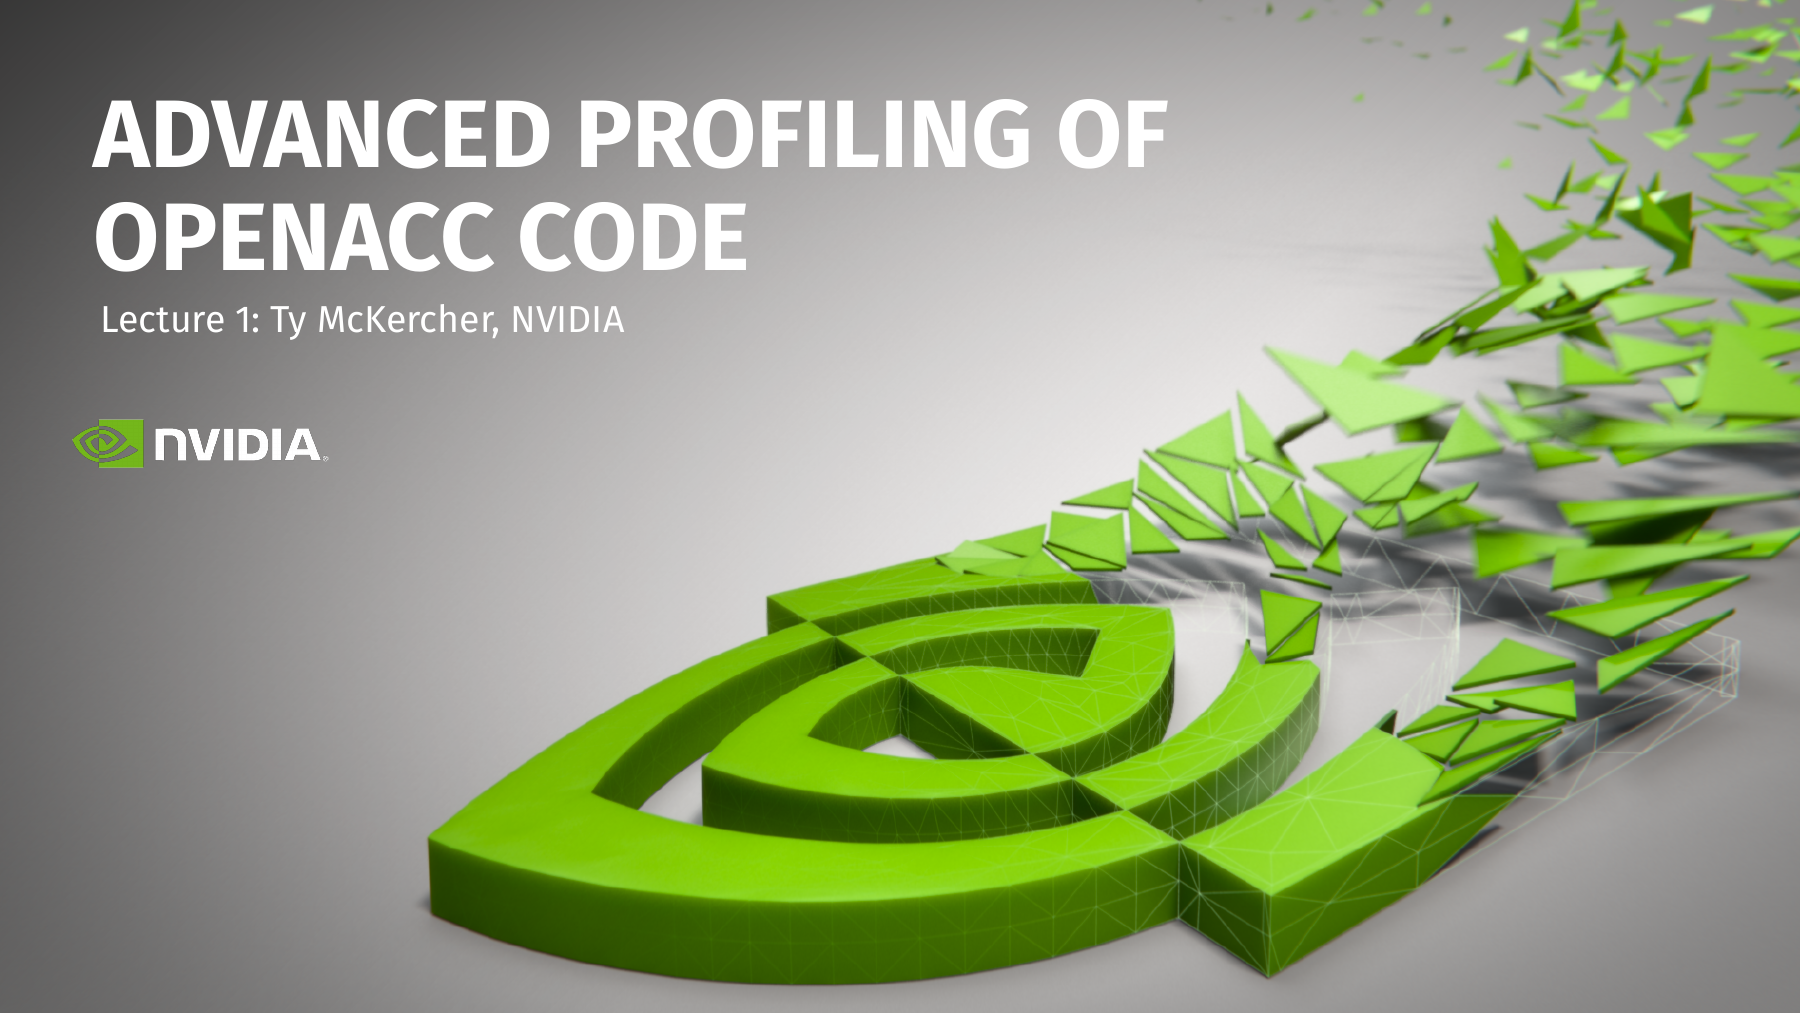

# Advanced Profiling of Openacc Code
Lecture 1: Ty McKercher, NVIDIA